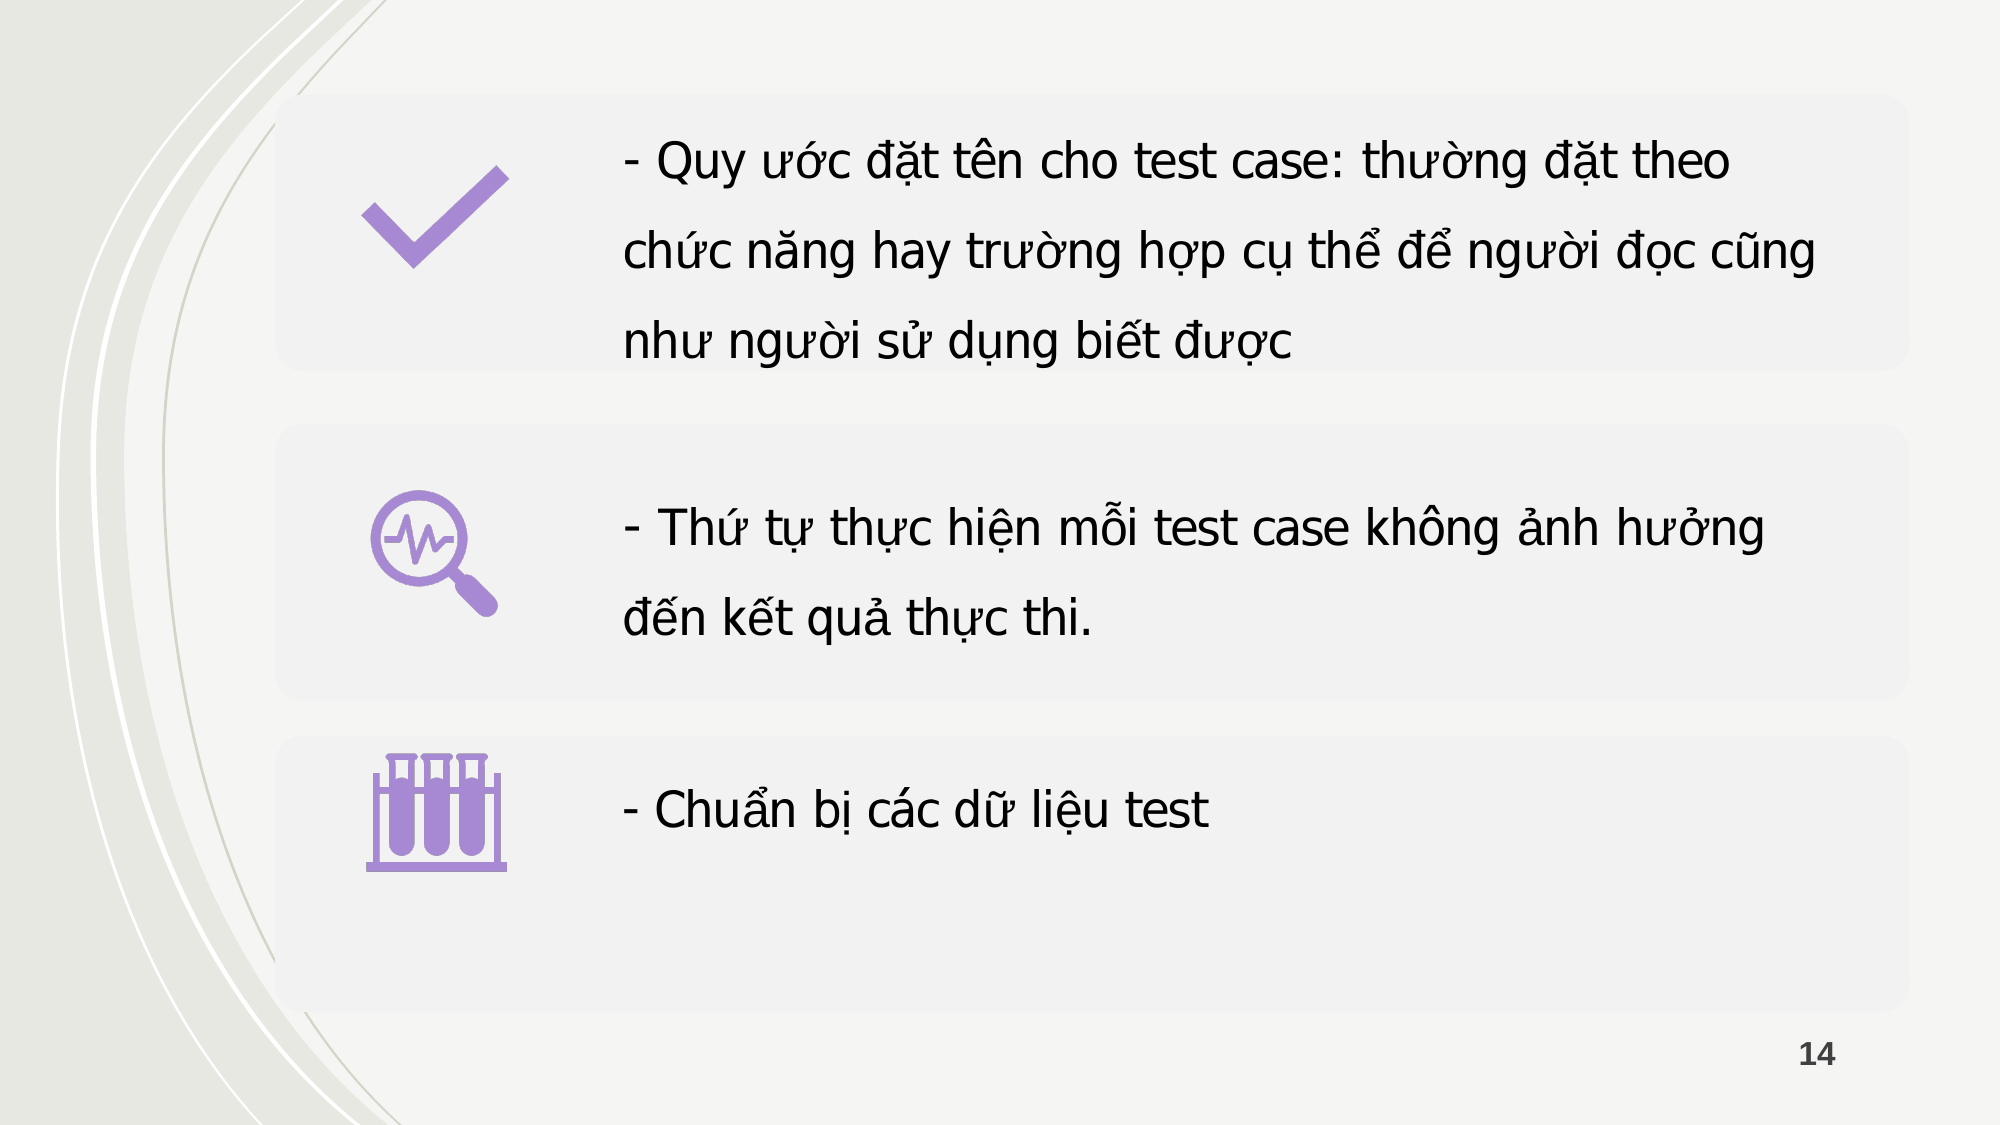

- Quy ước đặt tên cho test case: thường đặt theo chức năng hay trường hợp cụ thể để người đọc cũng như người sử dụng biết được
- Thứ tự thực hiện mỗi test case không ảnh hưởng đến kết quả thực thi.
- Chuẩn bị các dữ liệu test
14